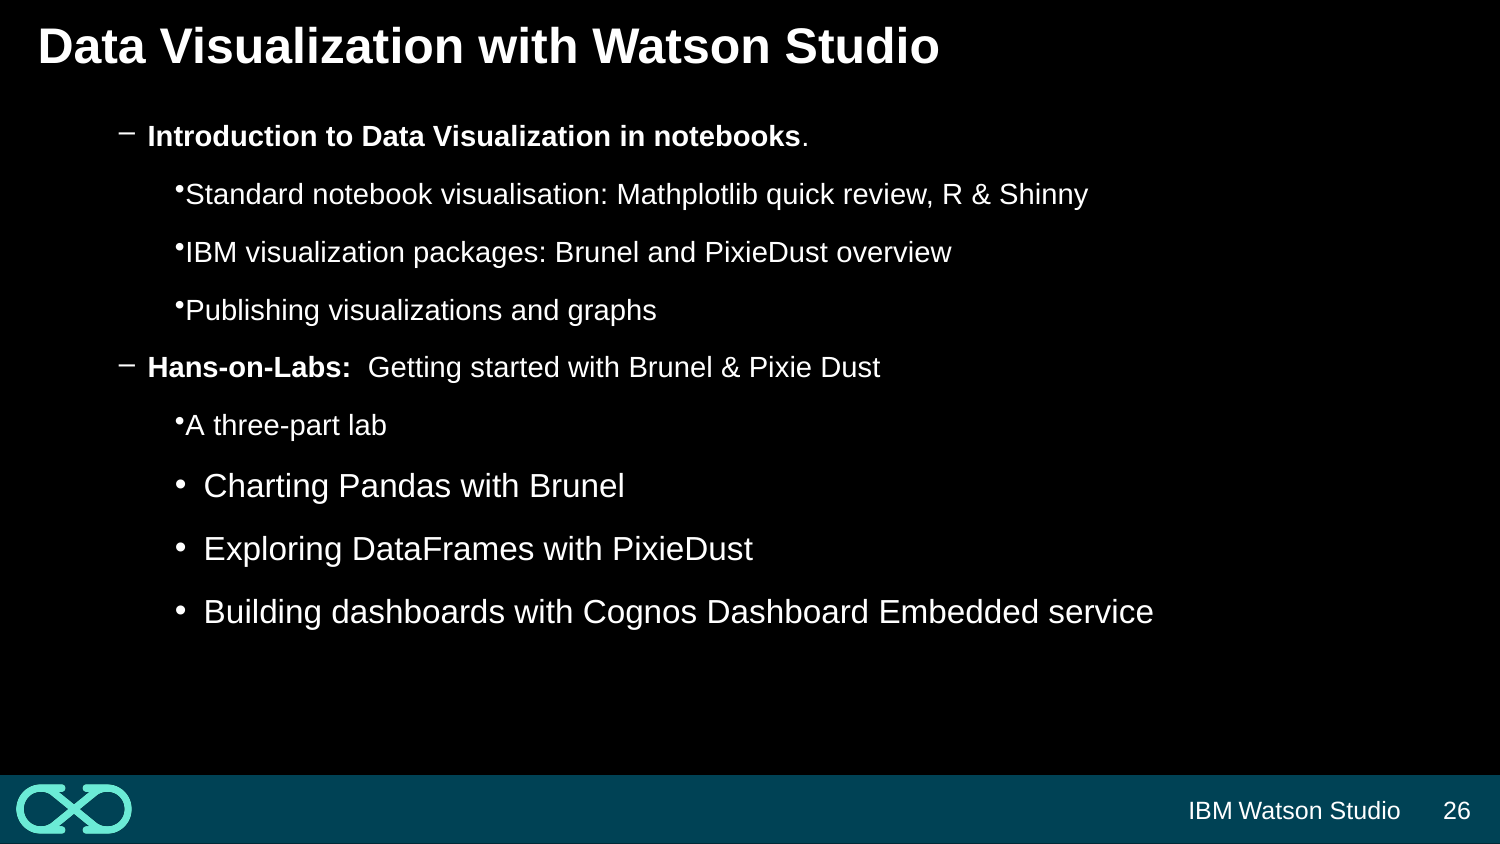

# Data Visualization with Watson Studio
Introduction to Data Visualization in notebooks.
Standard notebook visualisation: Mathplotlib quick review, R & Shinny
IBM visualization packages: Brunel and PixieDust overview
Publishing visualizations and graphs
Hans-on-Labs:  Getting started with Brunel & Pixie Dust
A three-part lab
Charting Pandas with Brunel
Exploring DataFrames with PixieDust
Building dashboards with Cognos Dashboard Embedded service